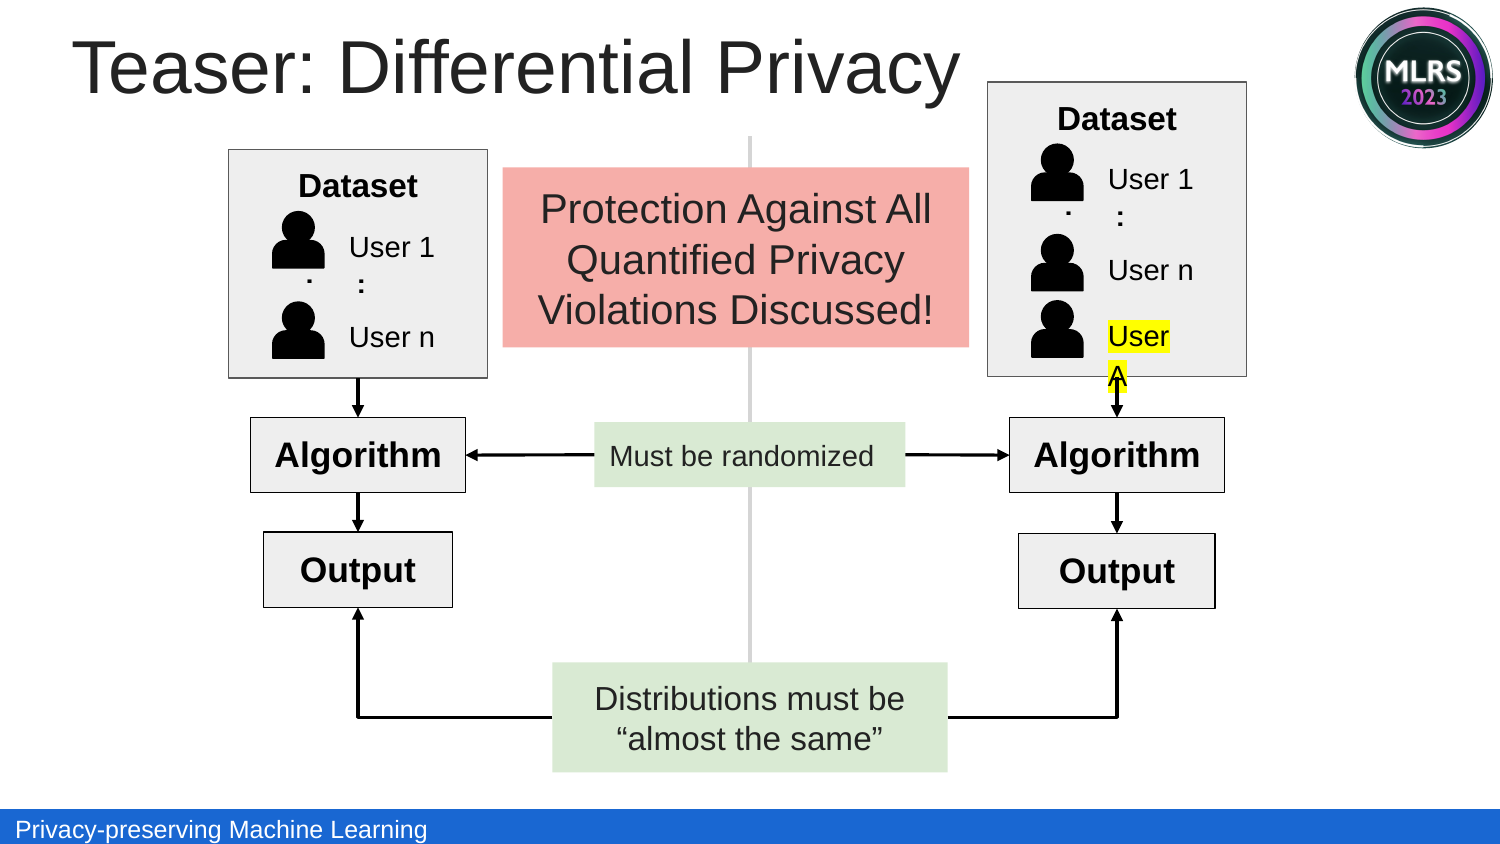

Teaser: Differential Privacy
Dataset
User 1

...
User n

User A

Dataset
User 1

...
User n

Protection Against All Quantified Privacy Violations Discussed!
Doesn’t contain user A
Algorithm
Algorithm
Must be randomized
Output
Output
Distributions must be “almost the same”